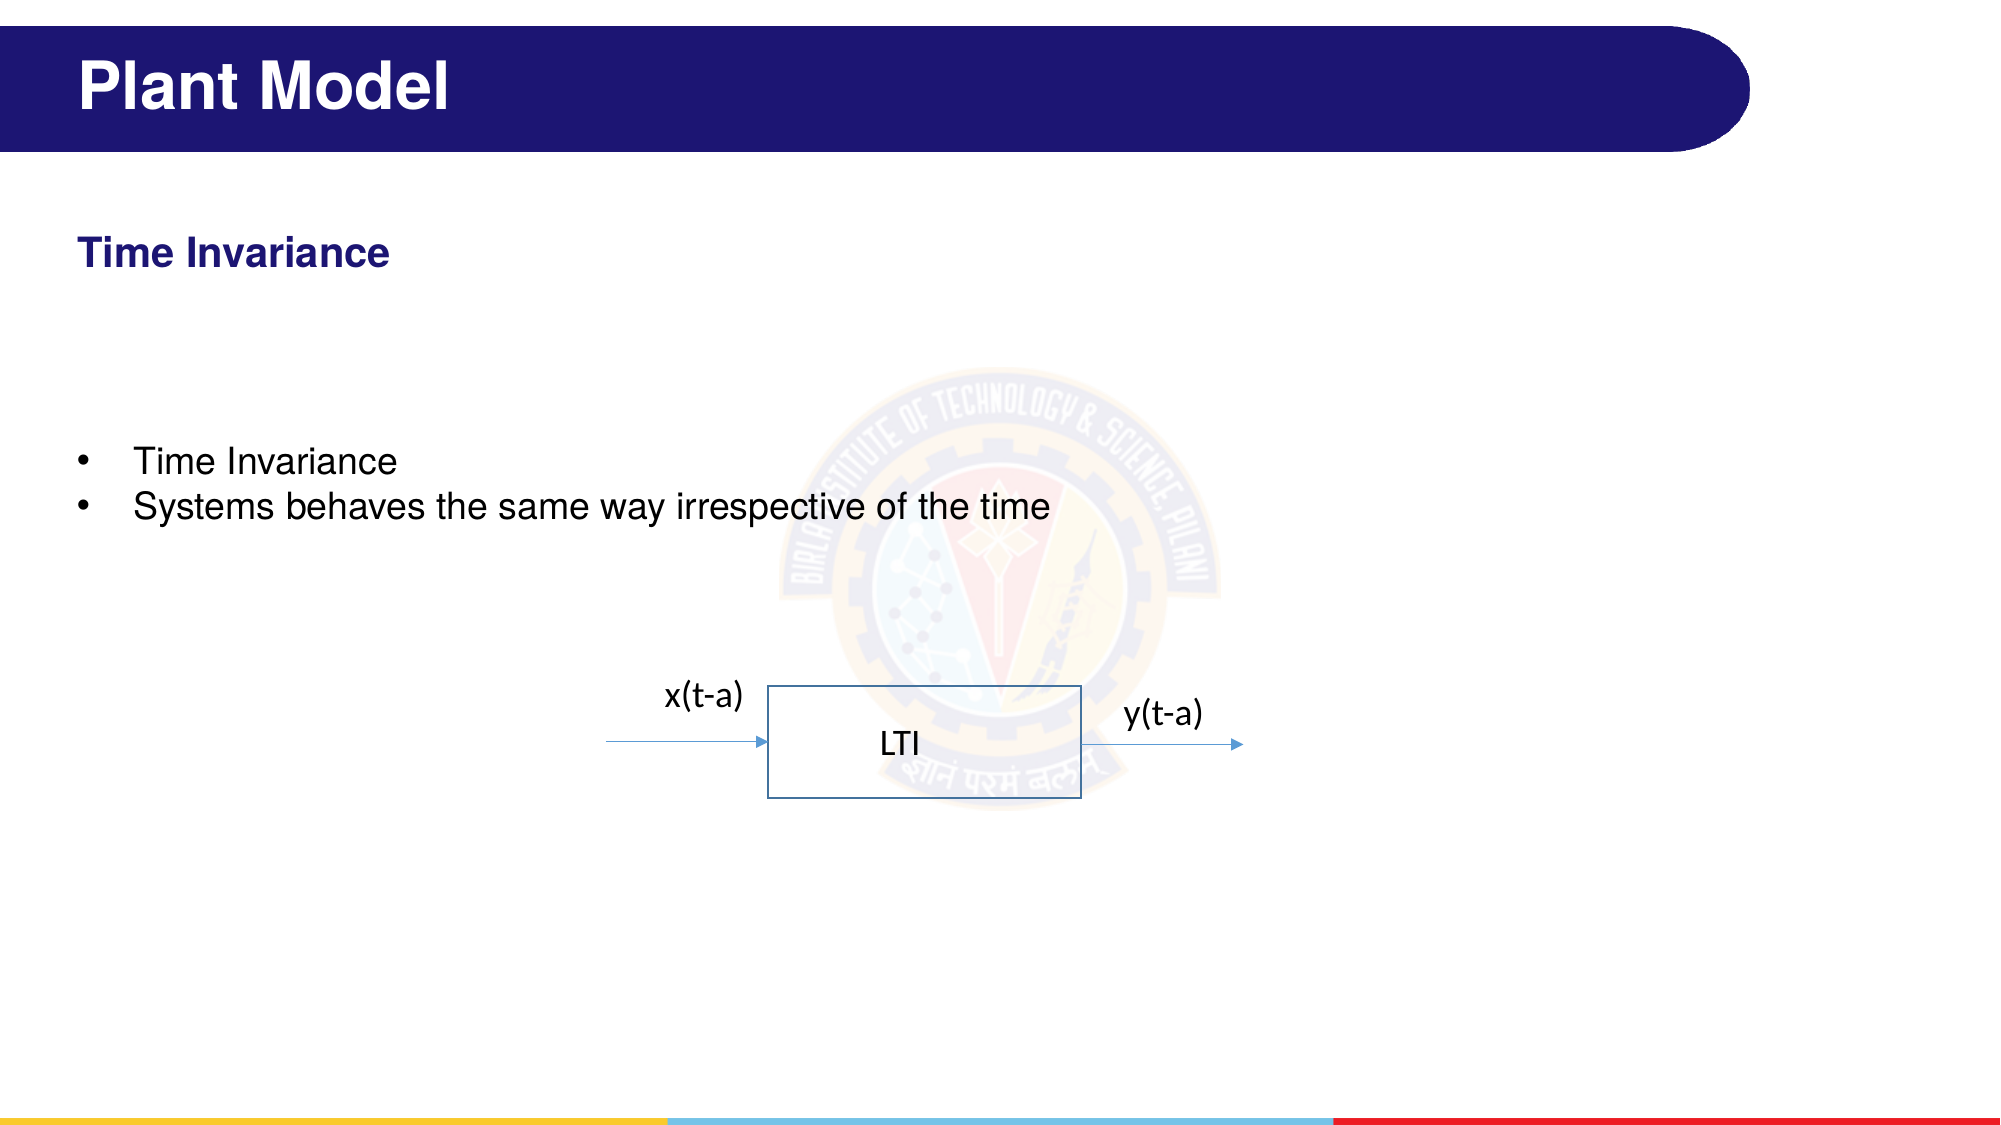

# Plant Model
Time Invariance
Time Invariance
Systems behaves the same way irrespective of the time
x(t-a)
y(t-a)

LTI